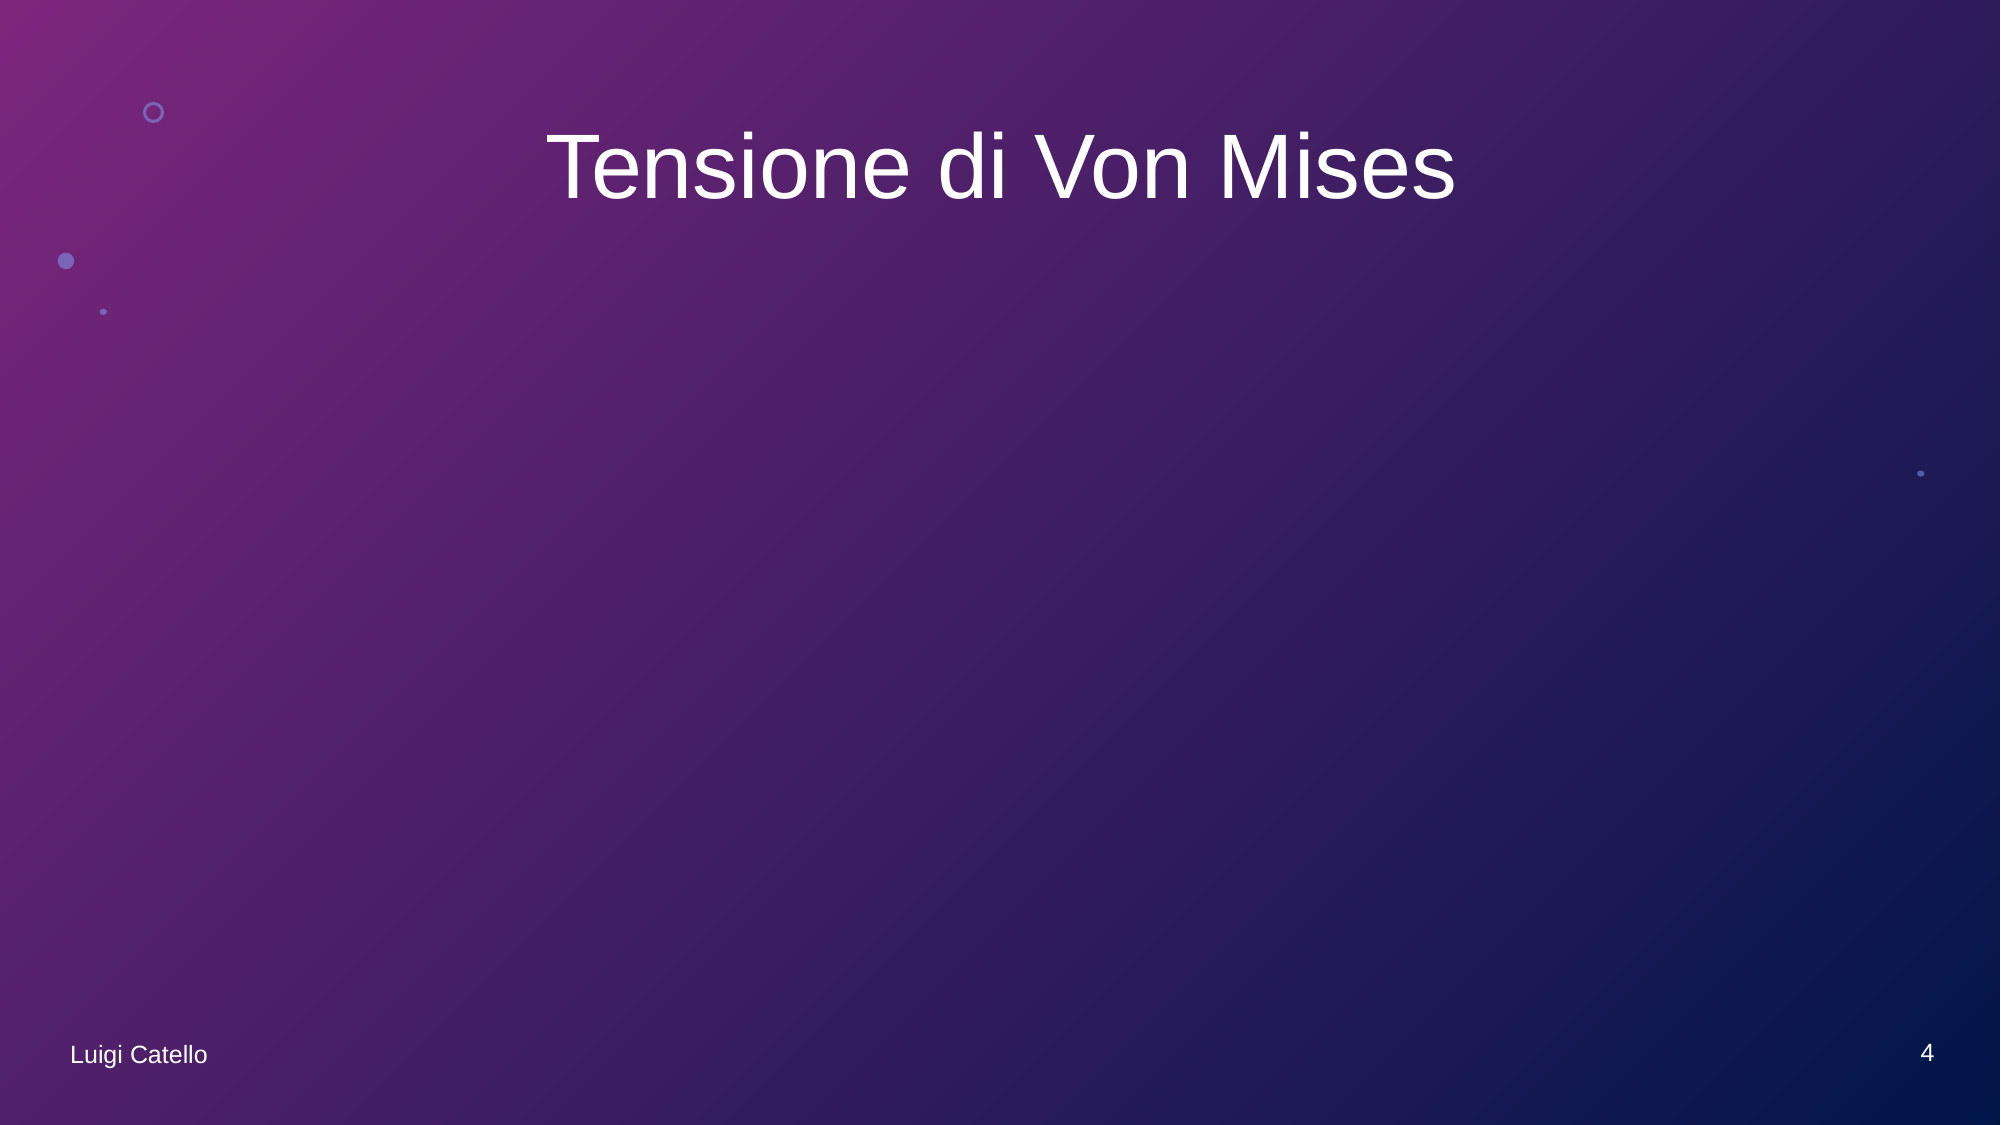

# Tensione di Von Mises
4
Luigi Catello